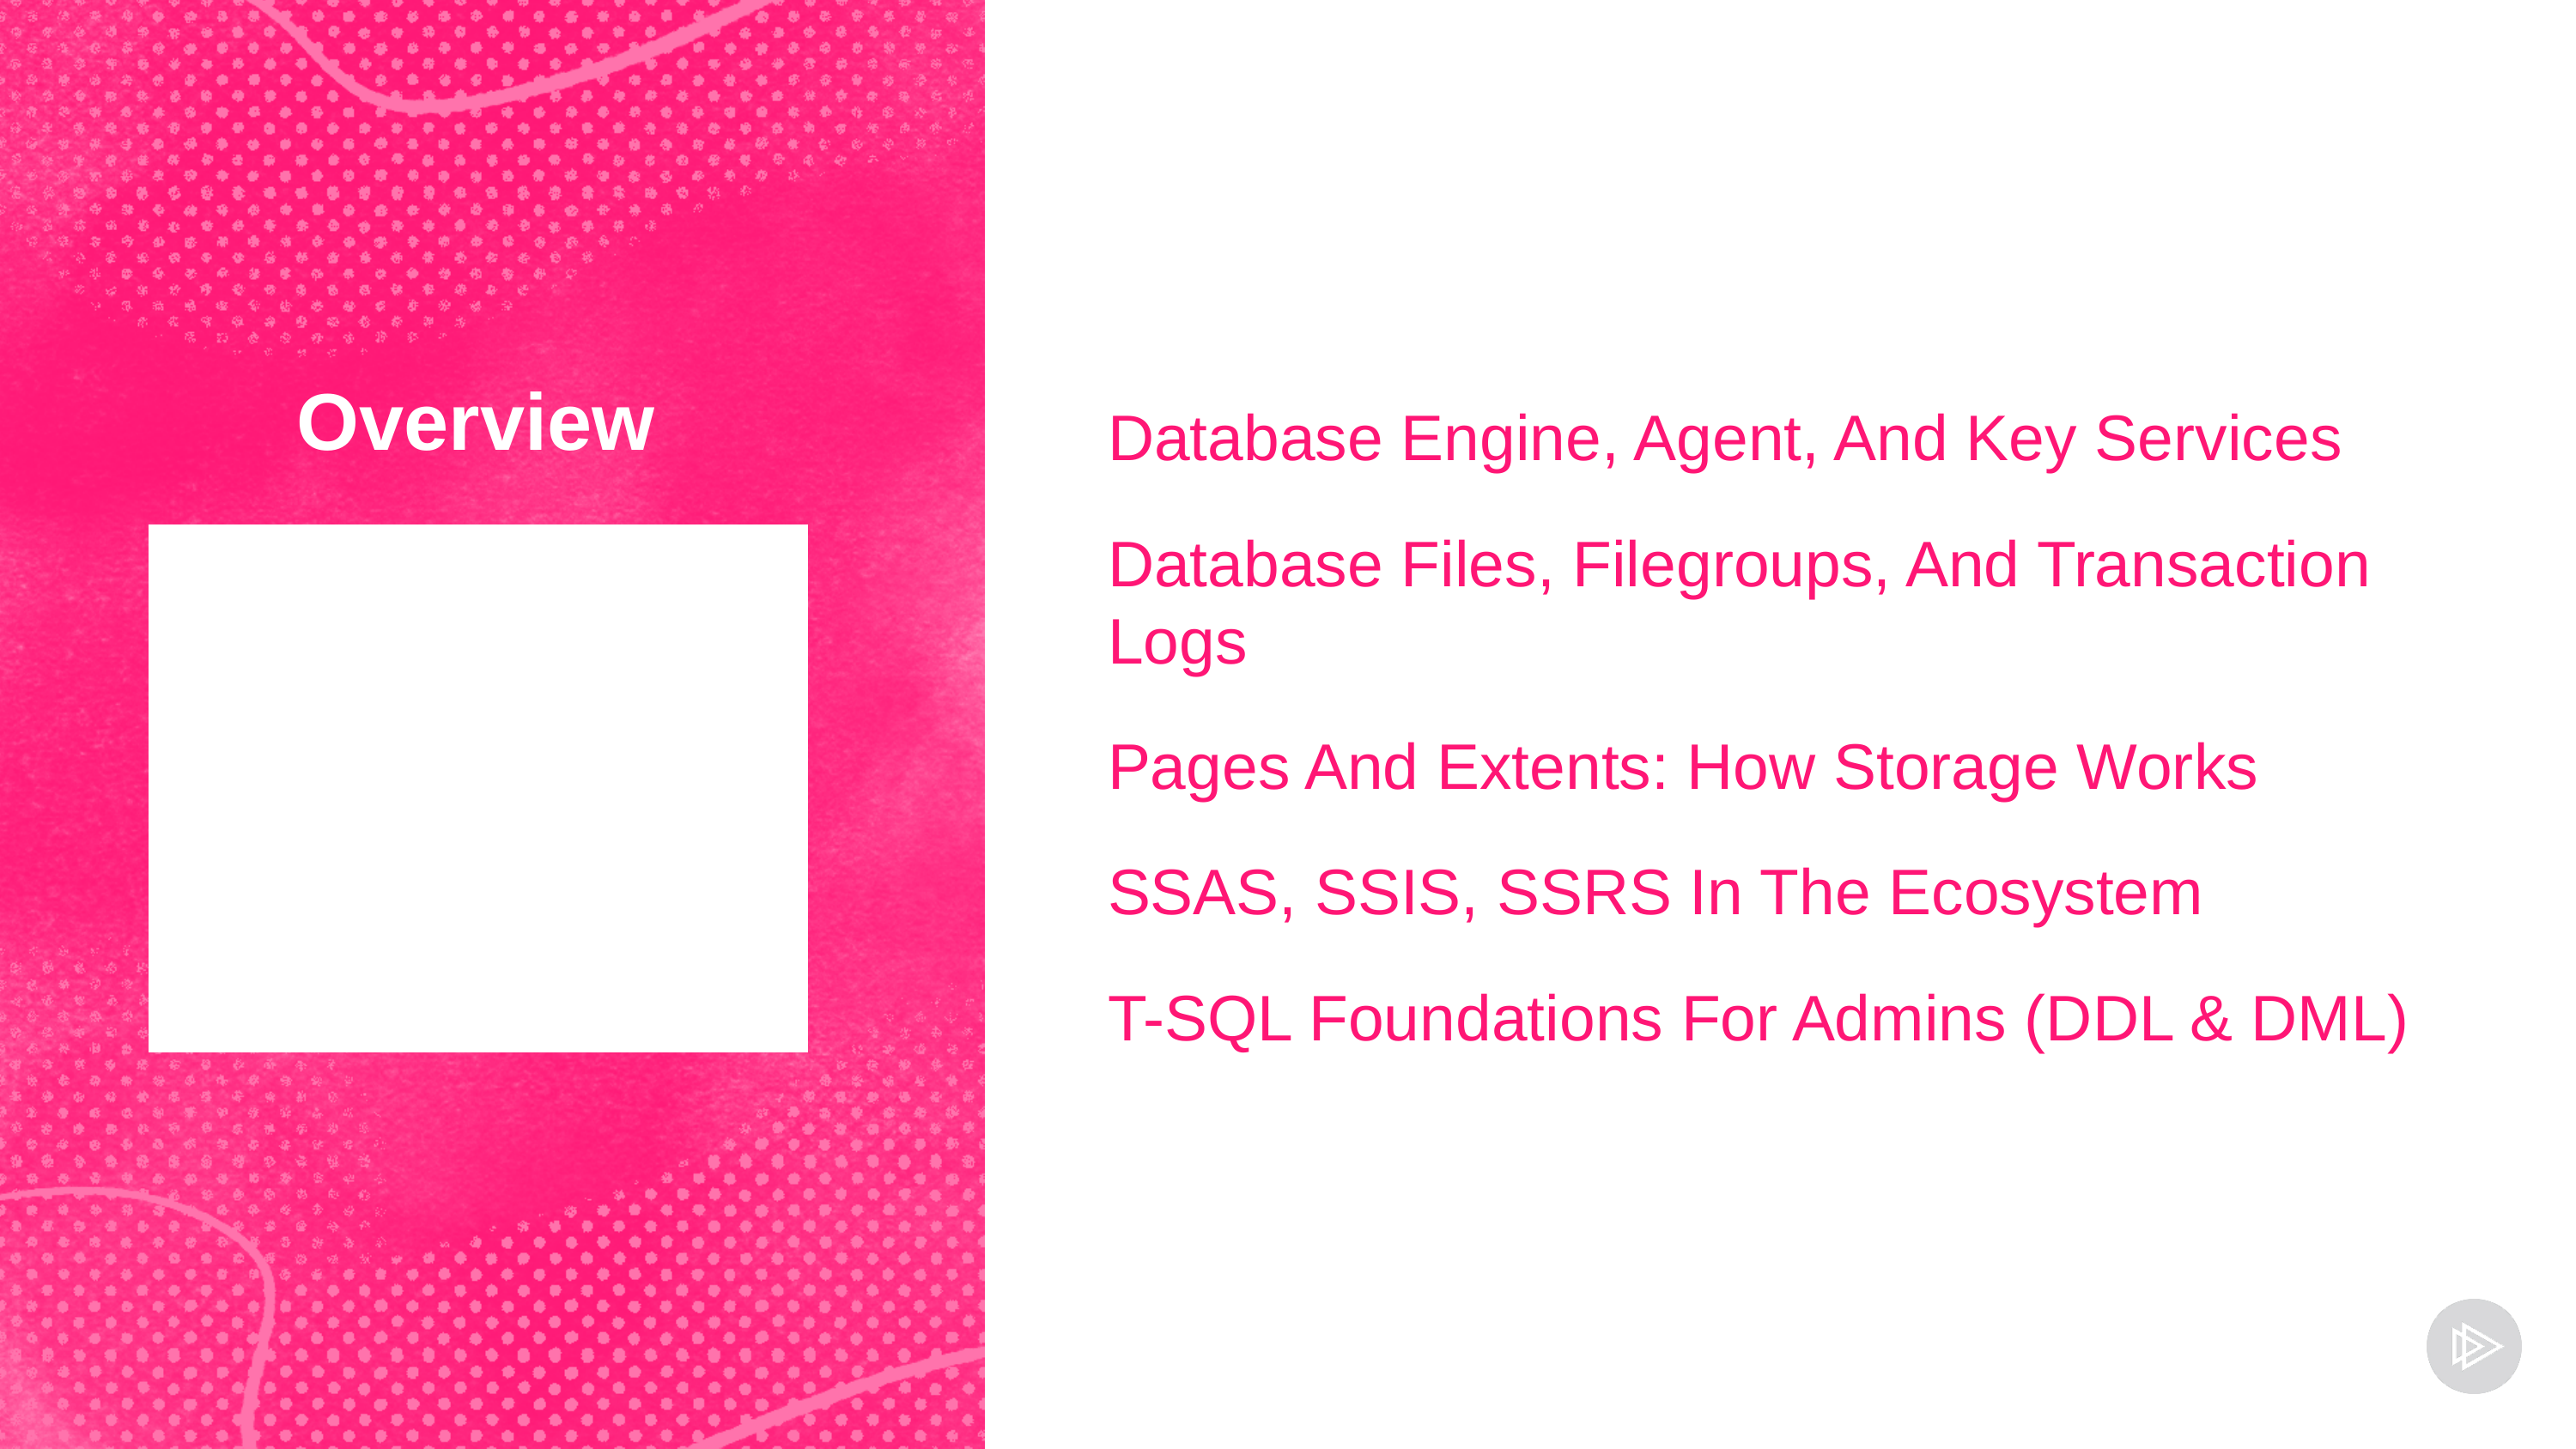

Database Engine, Agent, And Key Services
Database Files, Filegroups, And Transaction Logs
Pages And Extents: How Storage Works
SSAS, SSIS, SSRS In The Ecosystem
T-SQL Foundations For Admins (DDL & DML)